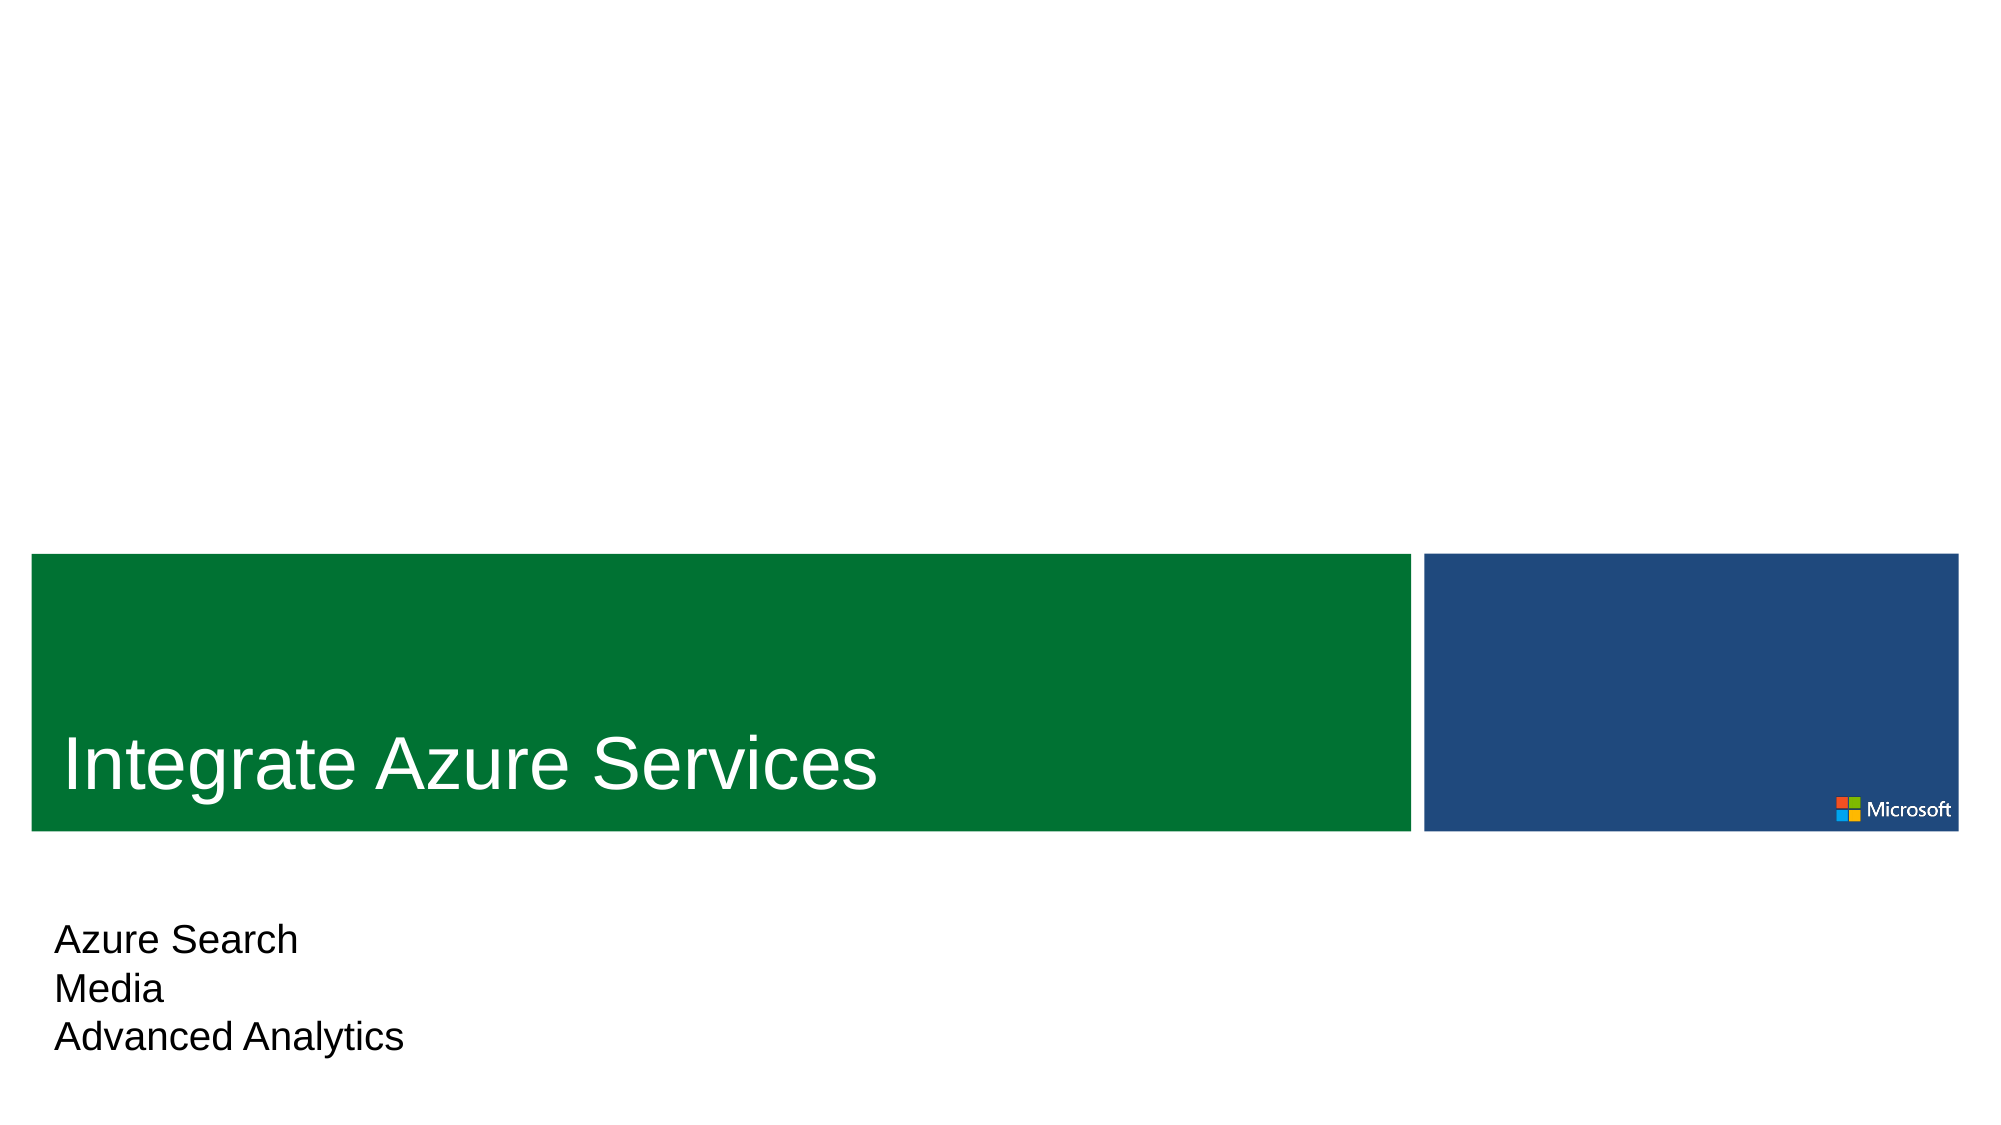

Integrate Azure Services

Azure Search
Media
Advanced Analytics